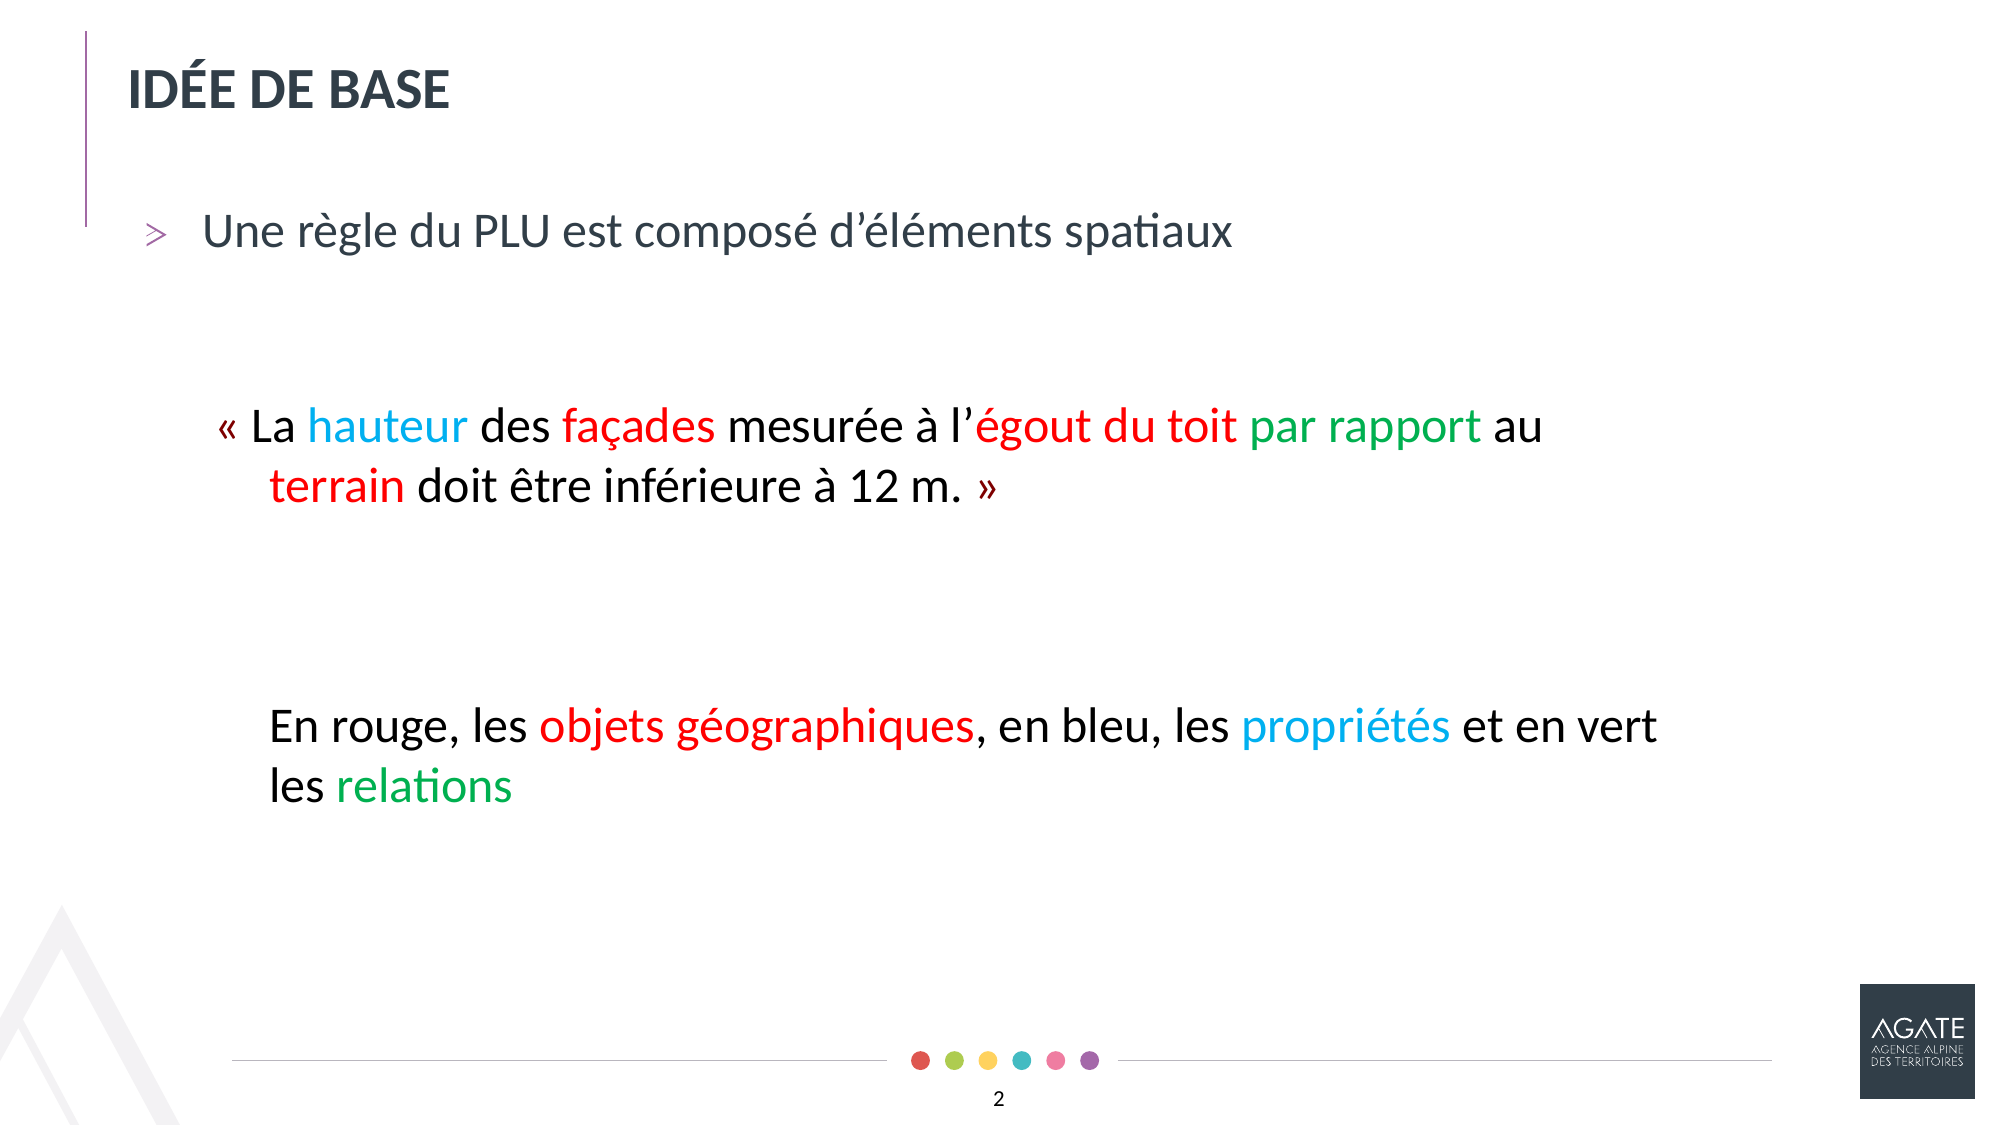

Idée de base
Une règle du PLU est composé d’éléments spatiaux

« La hauteur des façades mesurée à l’égout du toit par rapport au terrain doit être inférieure à 12 m. »
En rouge, les objets géographiques, en bleu, les propriétés et en vert les relations